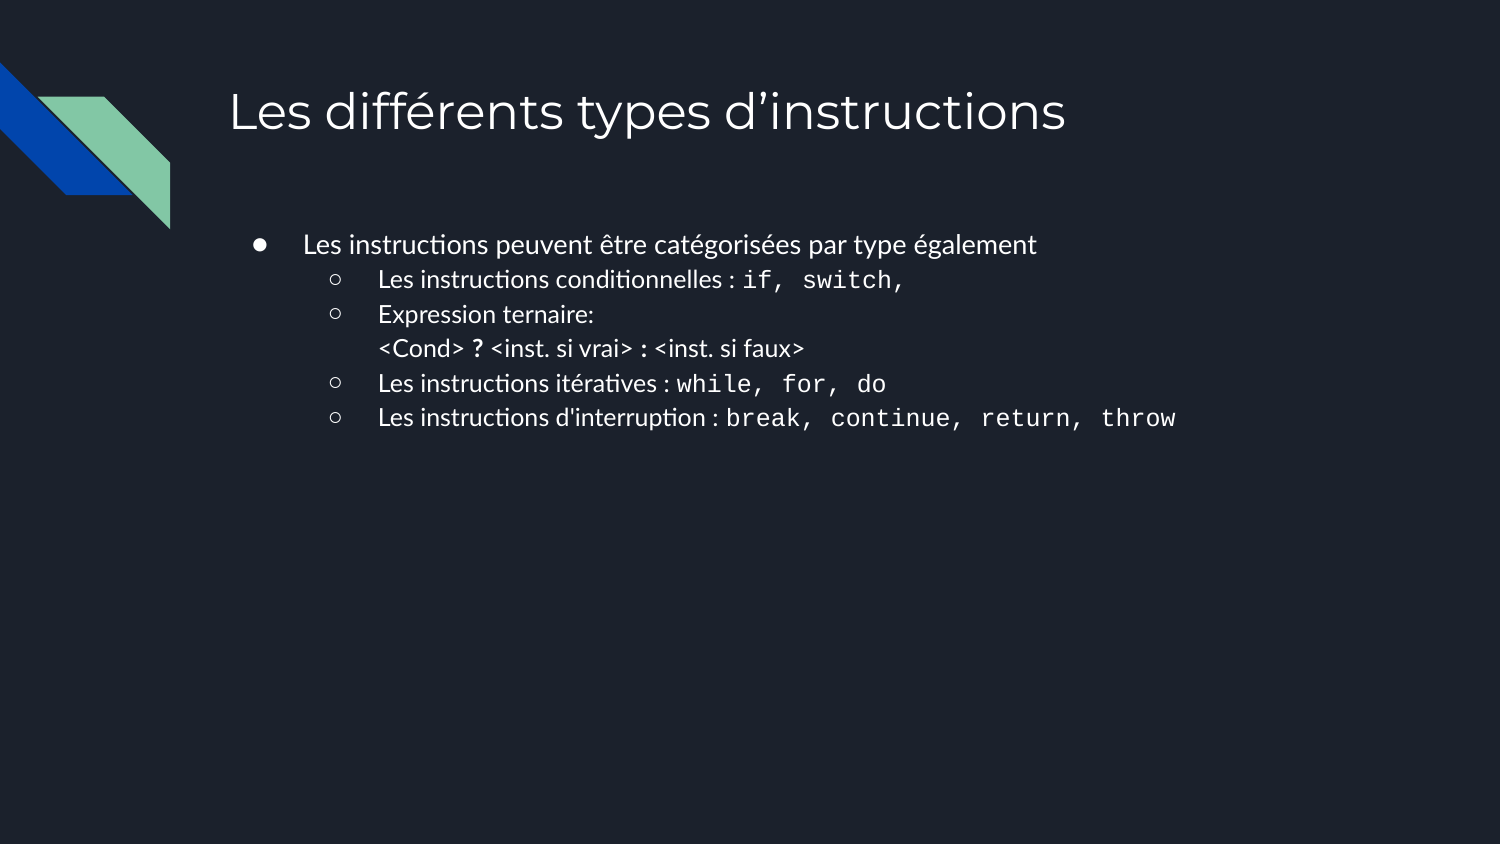

# Les différents types d’instructions
Les instructions peuvent être catégorisées par type également
Les instructions conditionnelles : if, switch,
Expression ternaire:
<Cond> ? <inst. si vrai> : <inst. si faux>
Les instructions itératives : while, for, do
Les instructions d'interruption : break, continue, return, throw